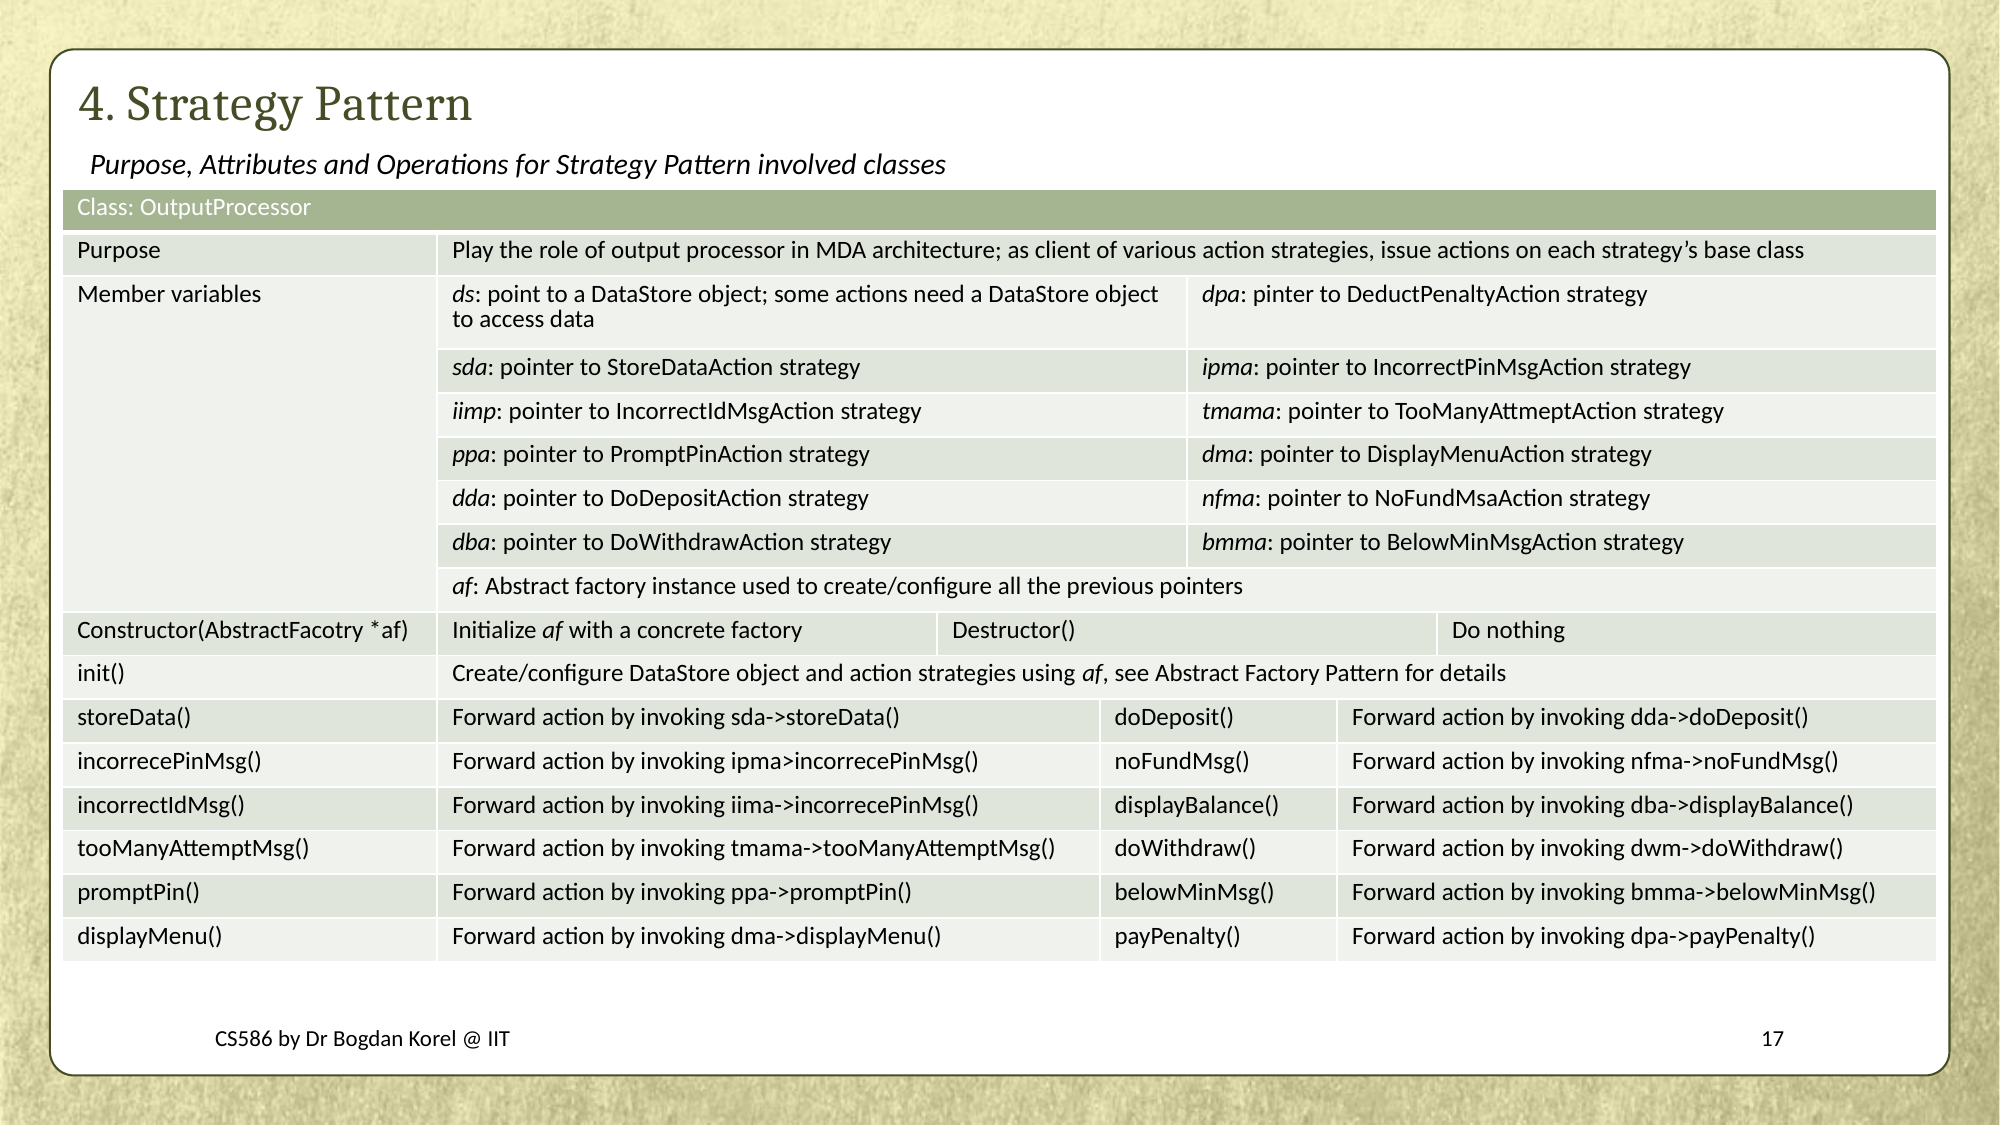

# 4. Strategy Pattern
Purpose, Attributes and Operations for Strategy Pattern involved classes

| Class: OutputProcessor |  |  |  |  |  |  |
| --- | --- | --- | --- | --- | --- | --- |
| Purpose | Play the role of output processor in MDA architecture; as client of various action strategies, issue actions on each strategy’s base class |  |  |  |  |  |
| Member variables | ds: point to a DataStore object; some actions need a DataStore object to access data |  |  | dpa: pinter to DeductPenaltyAction strategy |  |  |
|  | sda: pointer to StoreDataAction strategy |  |  | ipma: pointer to IncorrectPinMsgAction strategy |  |  |
|  | iimp: pointer to IncorrectIdMsgAction strategy |  |  | tmama: pointer to TooManyAttmeptAction strategy |  |  |
|  | ppa: pointer to PromptPinAction strategy |  |  | dma: pointer to DisplayMenuAction strategy |  |  |
|  | dda: pointer to DoDepositAction strategy |  |  | nfma: pointer to NoFundMsaAction strategy |  |  |
|  | dba: pointer to DoWithdrawAction strategy |  |  | bmma: pointer to BelowMinMsgAction strategy |  |  |
|  | af: Abstract factory instance used to create/configure all the previous pointers |  |  |  |  |  |
| Constructor(AbstractFacotry \*af) | Initialize af with a concrete factory | Destructor() |  |  |  | Do nothing |
| init() | Create/configure DataStore object and action strategies using af, see Abstract Factory Pattern for details |  |  |  |  |  |
| storeData() | Forward action by invoking sda->storeData() |  | doDeposit() |  | Forward action by invoking dda->doDeposit() |  |
| incorrecePinMsg() | Forward action by invoking ipma>incorrecePinMsg() |  | noFundMsg() |  | Forward action by invoking nfma->noFundMsg() |  |
| incorrectIdMsg() | Forward action by invoking iima->incorrecePinMsg() |  | displayBalance() |  | Forward action by invoking dba->displayBalance() |  |
| tooManyAttemptMsg() | Forward action by invoking tmama->tooManyAttemptMsg() |  | doWithdraw() |  | Forward action by invoking dwm->doWithdraw() |  |
| promptPin() | Forward action by invoking ppa->promptPin() |  | belowMinMsg() |  | Forward action by invoking bmma->belowMinMsg() |  |
| displayMenu() | Forward action by invoking dma->displayMenu() |  | payPenalty() |  | Forward action by invoking dpa->payPenalty() |  |
CS586 by Dr Bogdan Korel @ IIT
17